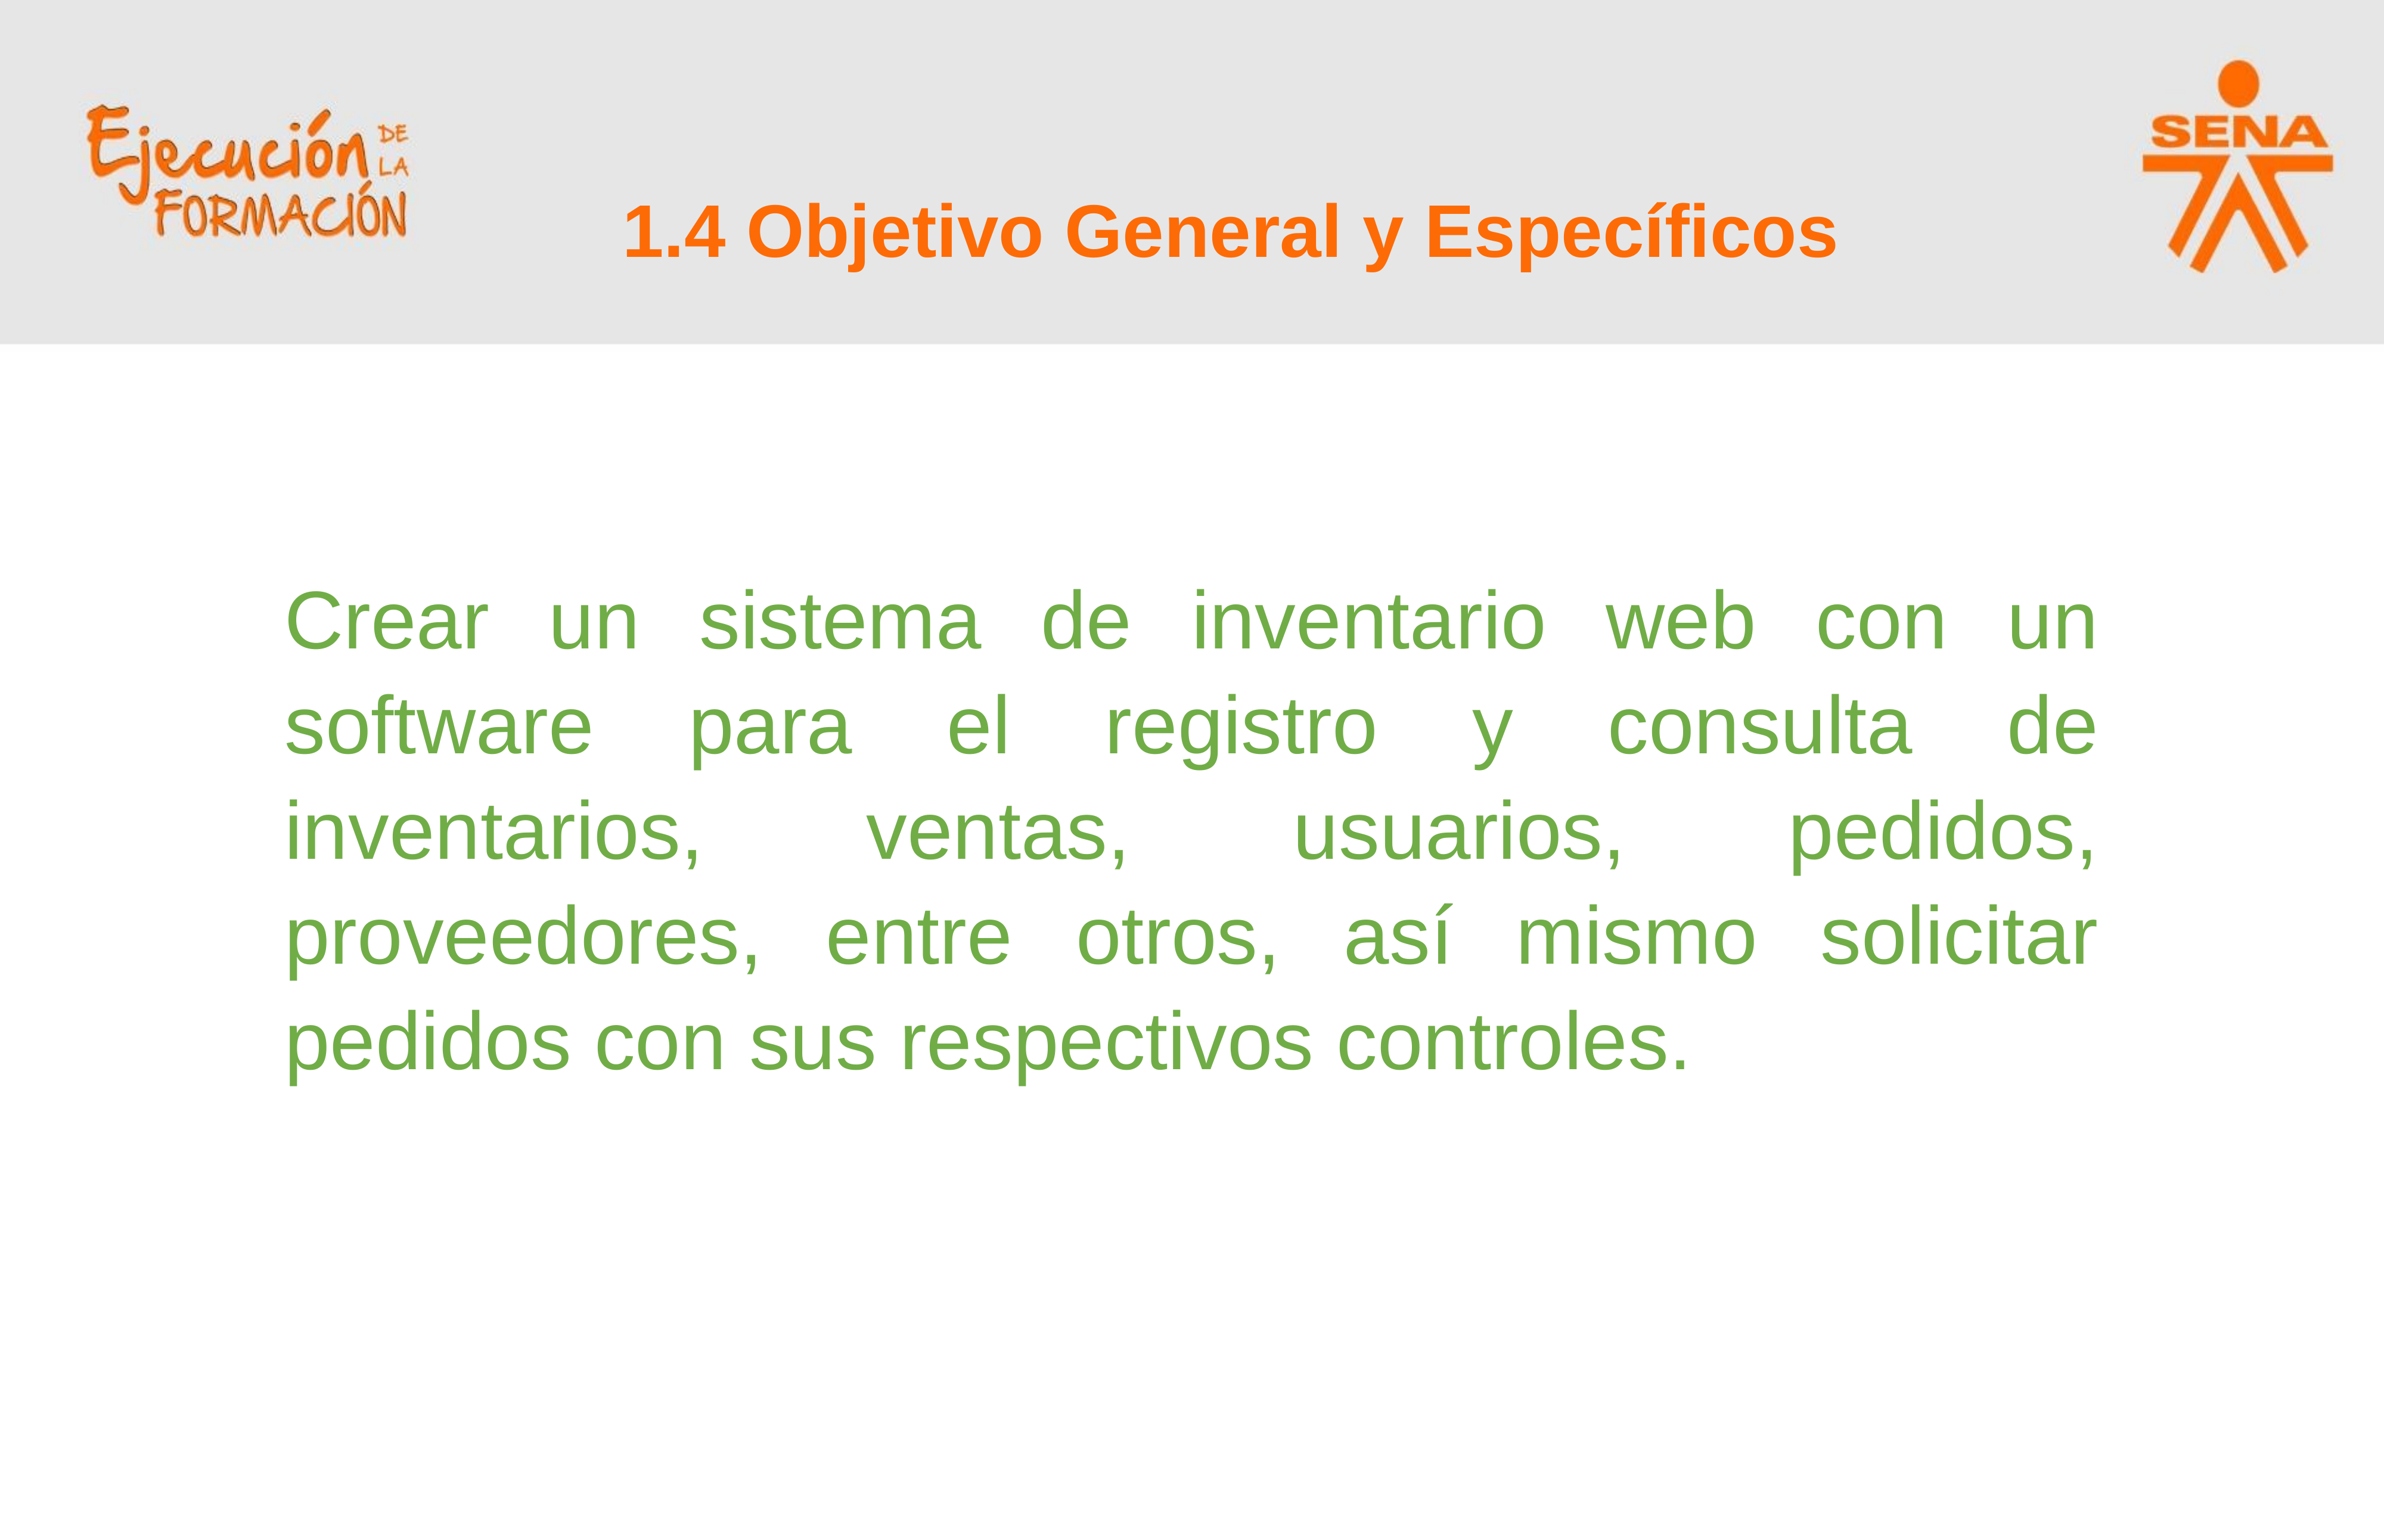

1.4 Objetivo General y Específicos

Crear un sistema de inventario web con un software para el registro y consulta de inventarios, ventas, usuarios, pedidos, proveedores, entre otros, así mismo solicitar pedidos con sus respectivos controles.